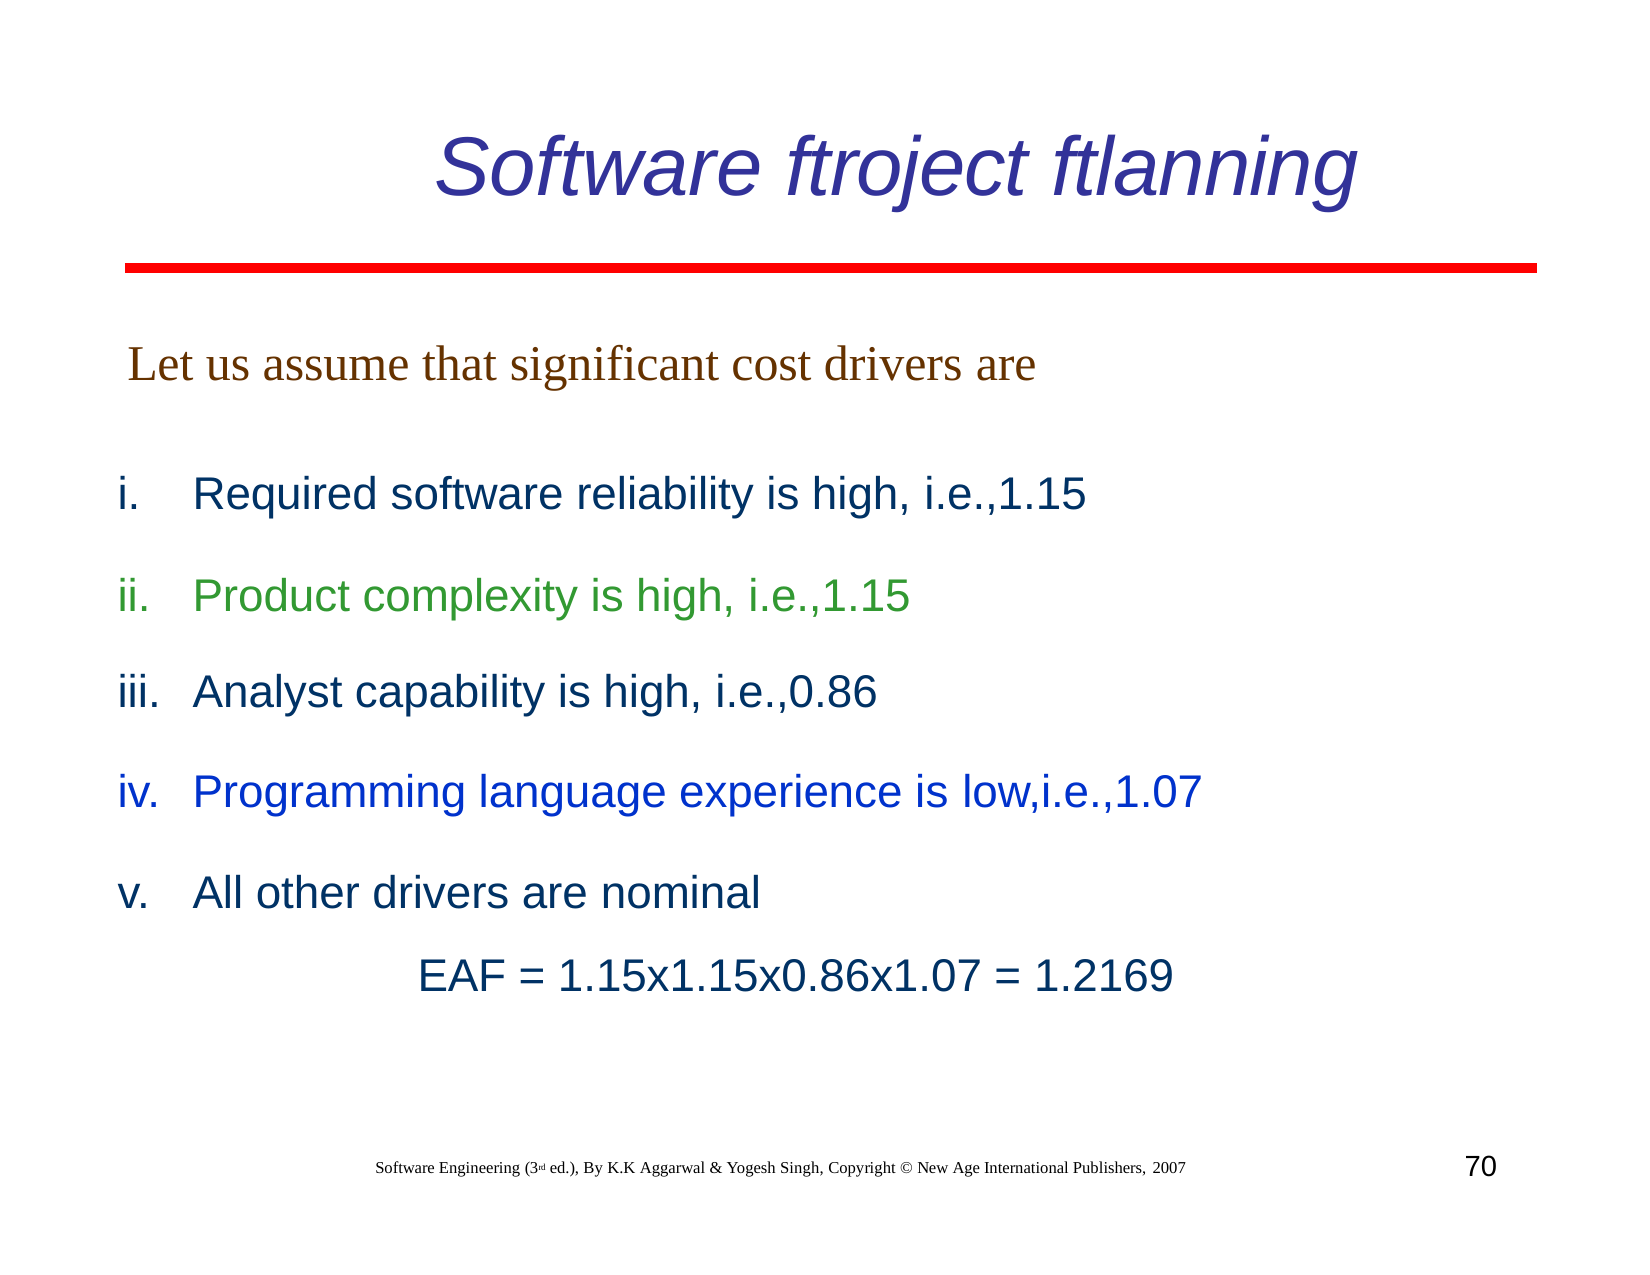

# Software ftroject ftlanning

Let us assume that significant cost drivers are

Required software reliability is high, i.e.,1.15

Product complexity is high, i.e.,1.15
iii.
Analyst capability is high, i.e.,0.86
Programming language experience is low,i.e.,1.07

All other drivers are nominal
EAF = 1.15x1.15x0.86x1.07 = 1.2169
70
Software Engineering (3rd  ed.), By K.K Aggarwal & Yogesh Singh, Copyright © New Age International Publishers, 2007